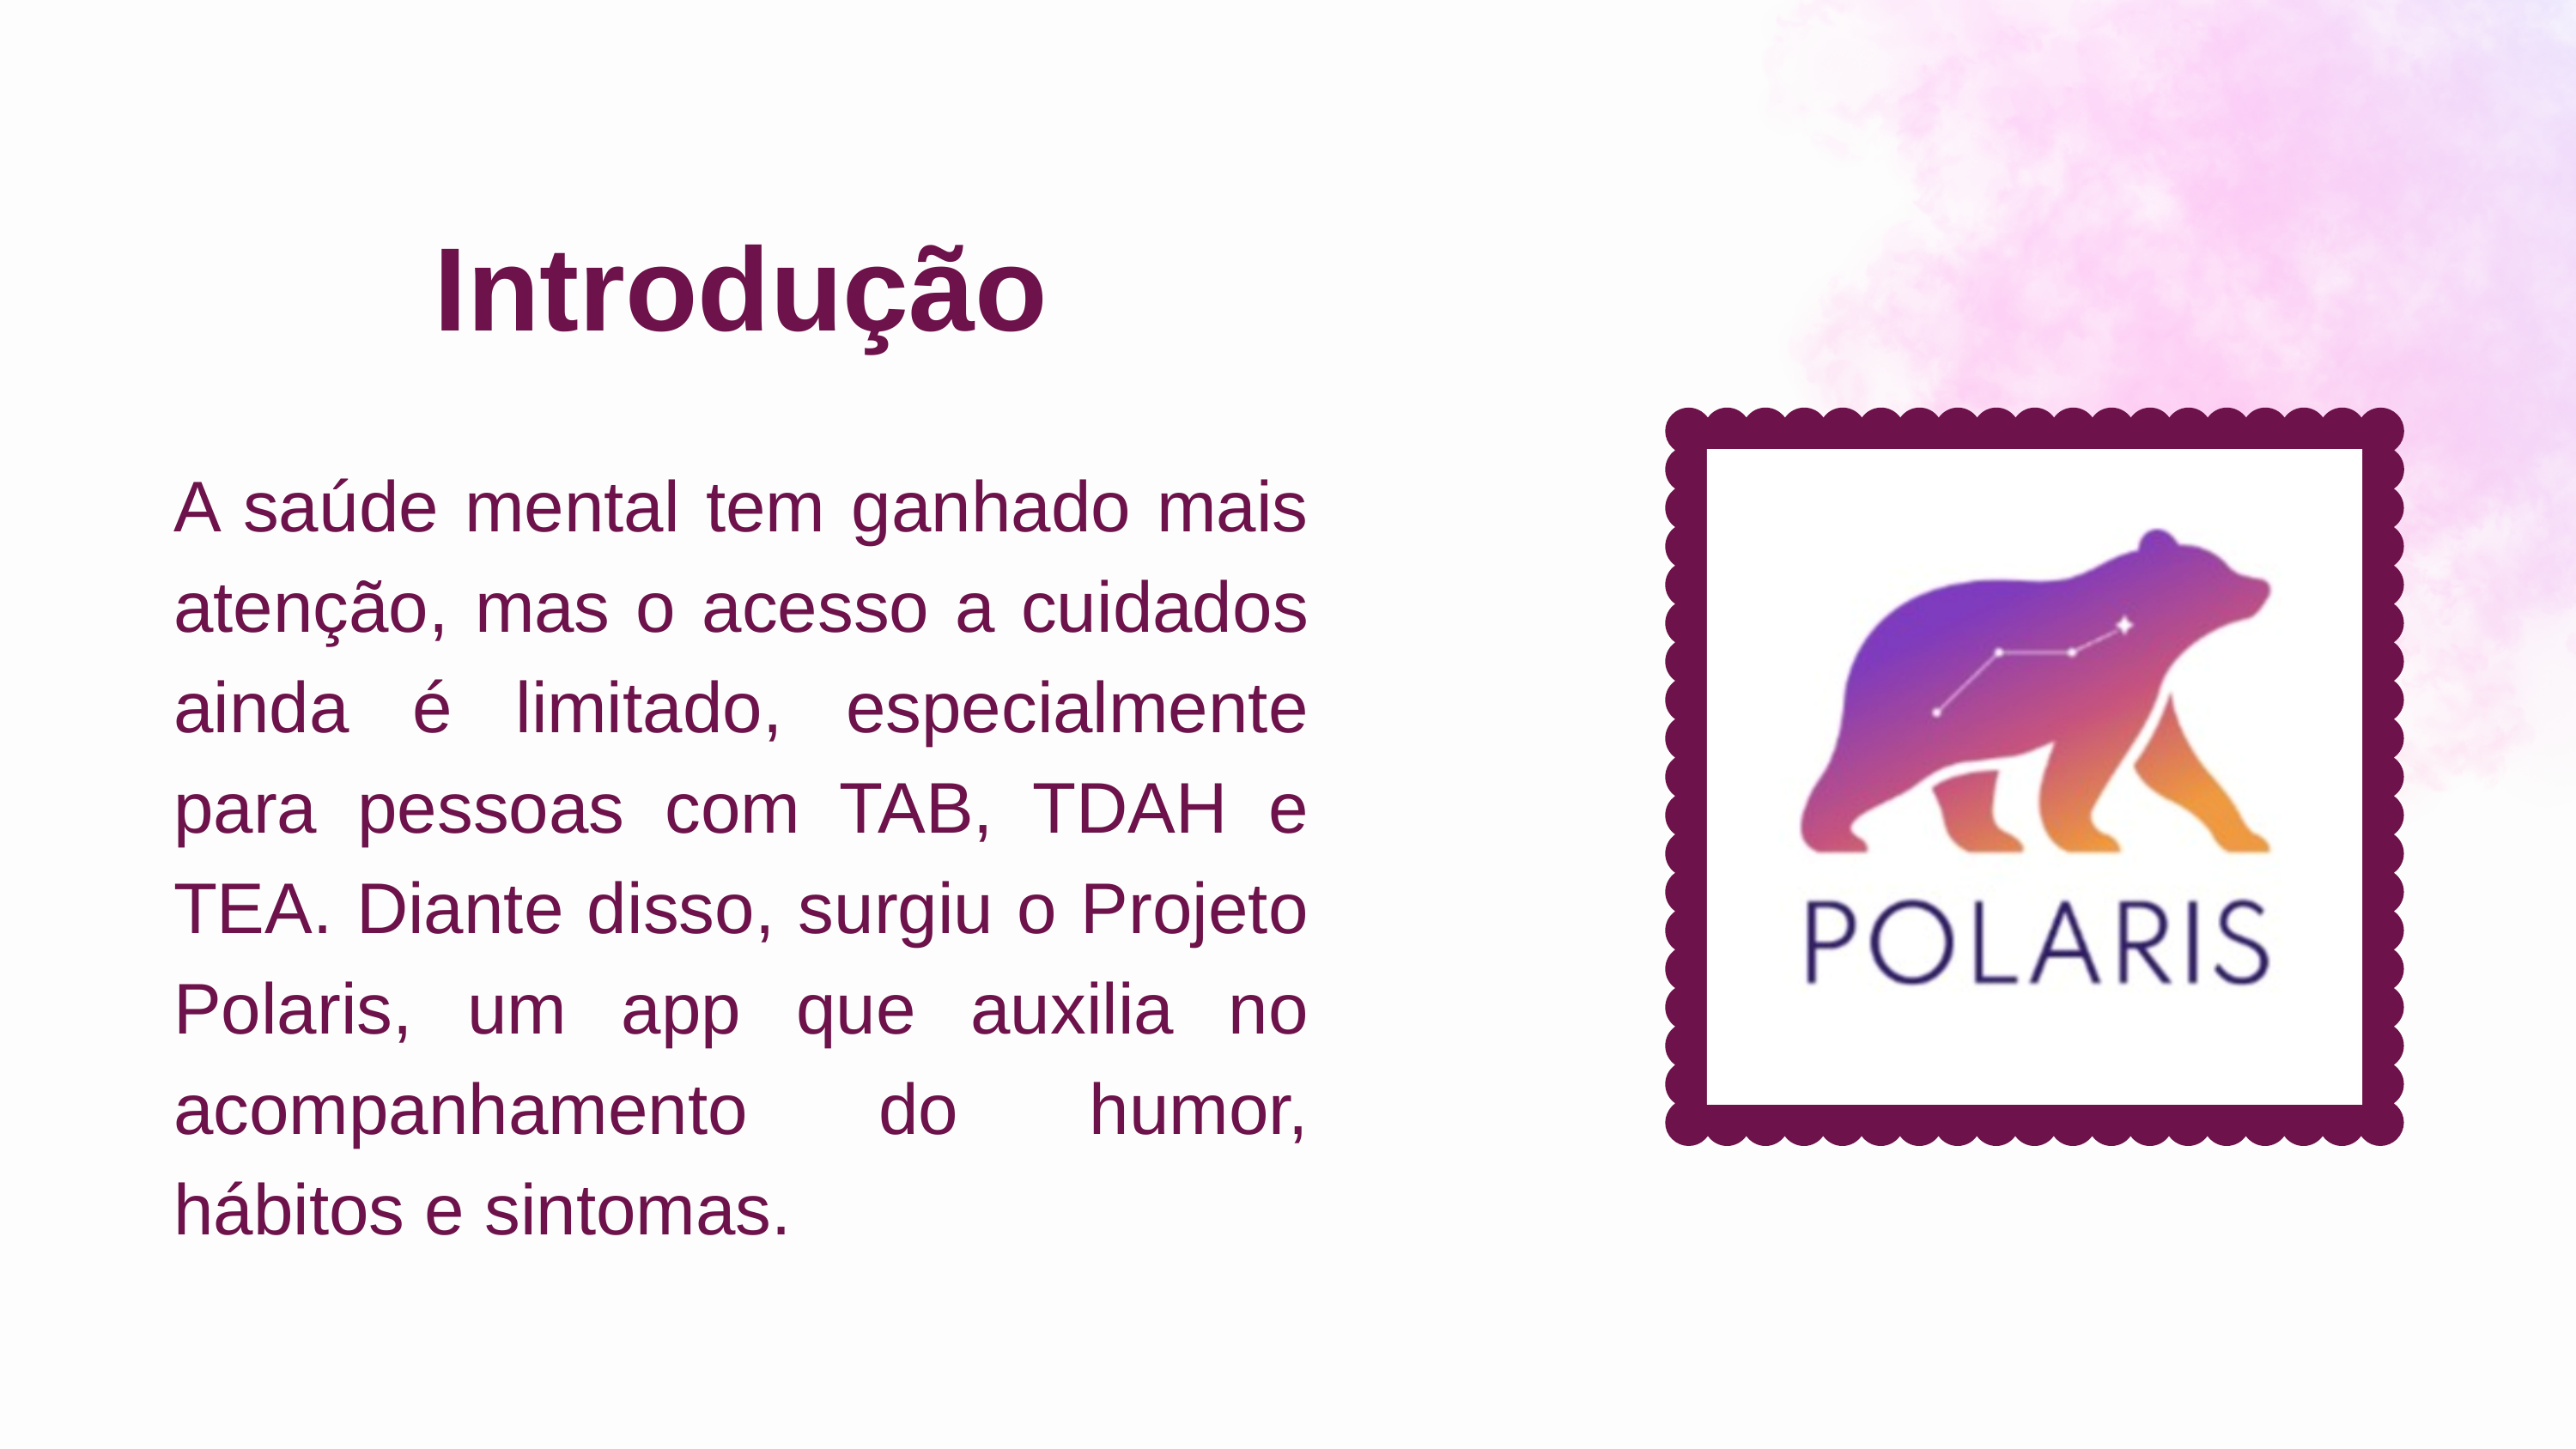

Introdução

A saúde mental tem ganhado mais atenção, mas o acesso a cuidados ainda é limitado, especialmente para pessoas com TAB, TDAH e TEA. Diante disso, surgiu o Projeto Polaris, um app que auxilia no acompanhamento do humor, hábitos e sintomas.